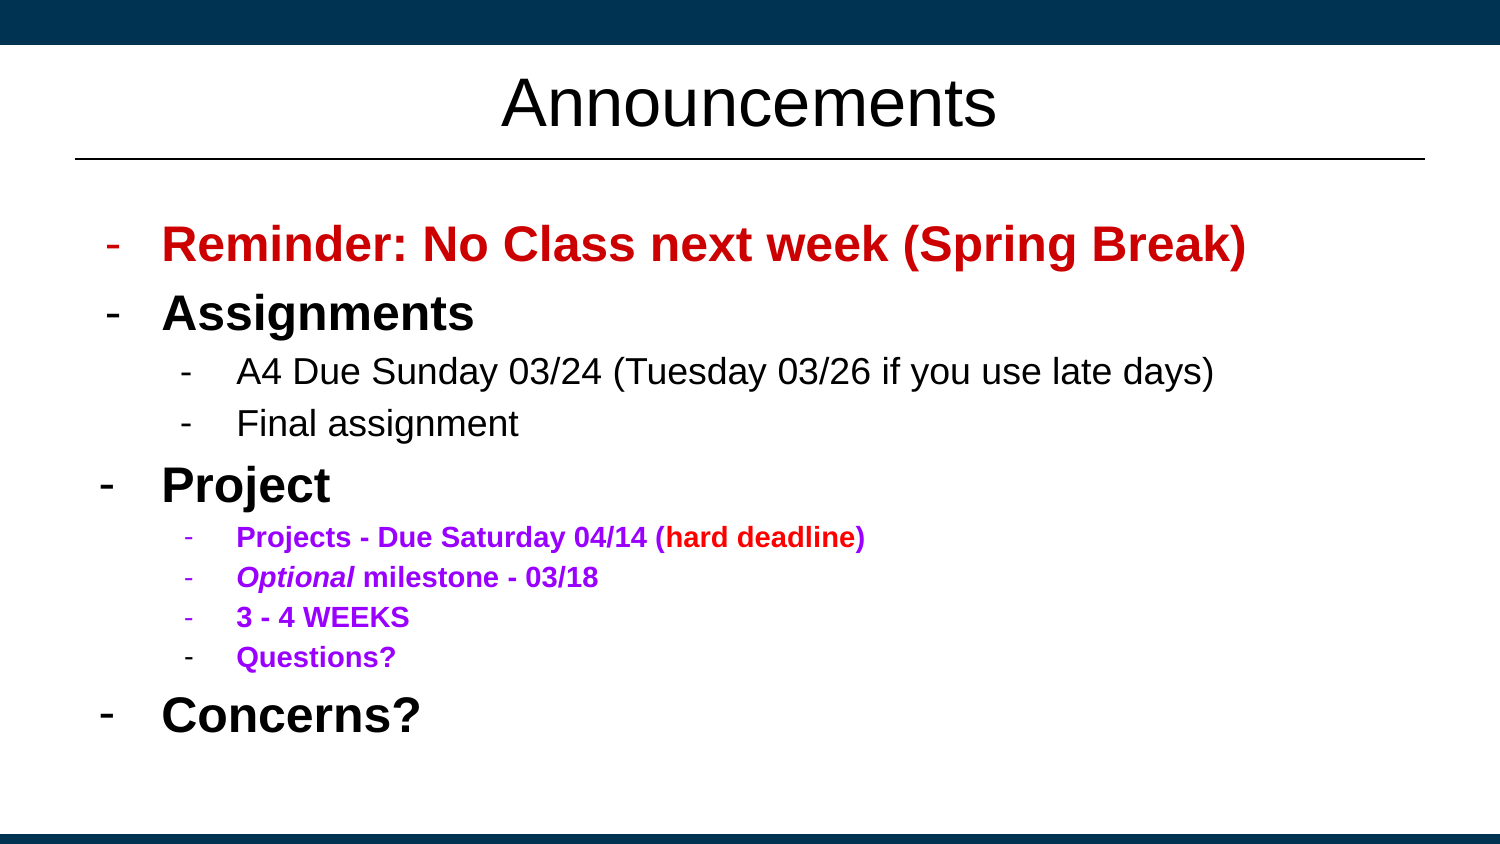

# Announcements
Reminder: No Class next week (Spring Break)
Assignments
A4 Due Sunday 03/24 (Tuesday 03/26 if you use late days)
Final assignment
Project
Projects - Due Saturday 04/14 (hard deadline)
Optional milestone - 03/18
3 - 4 WEEKS
Questions?
Concerns?